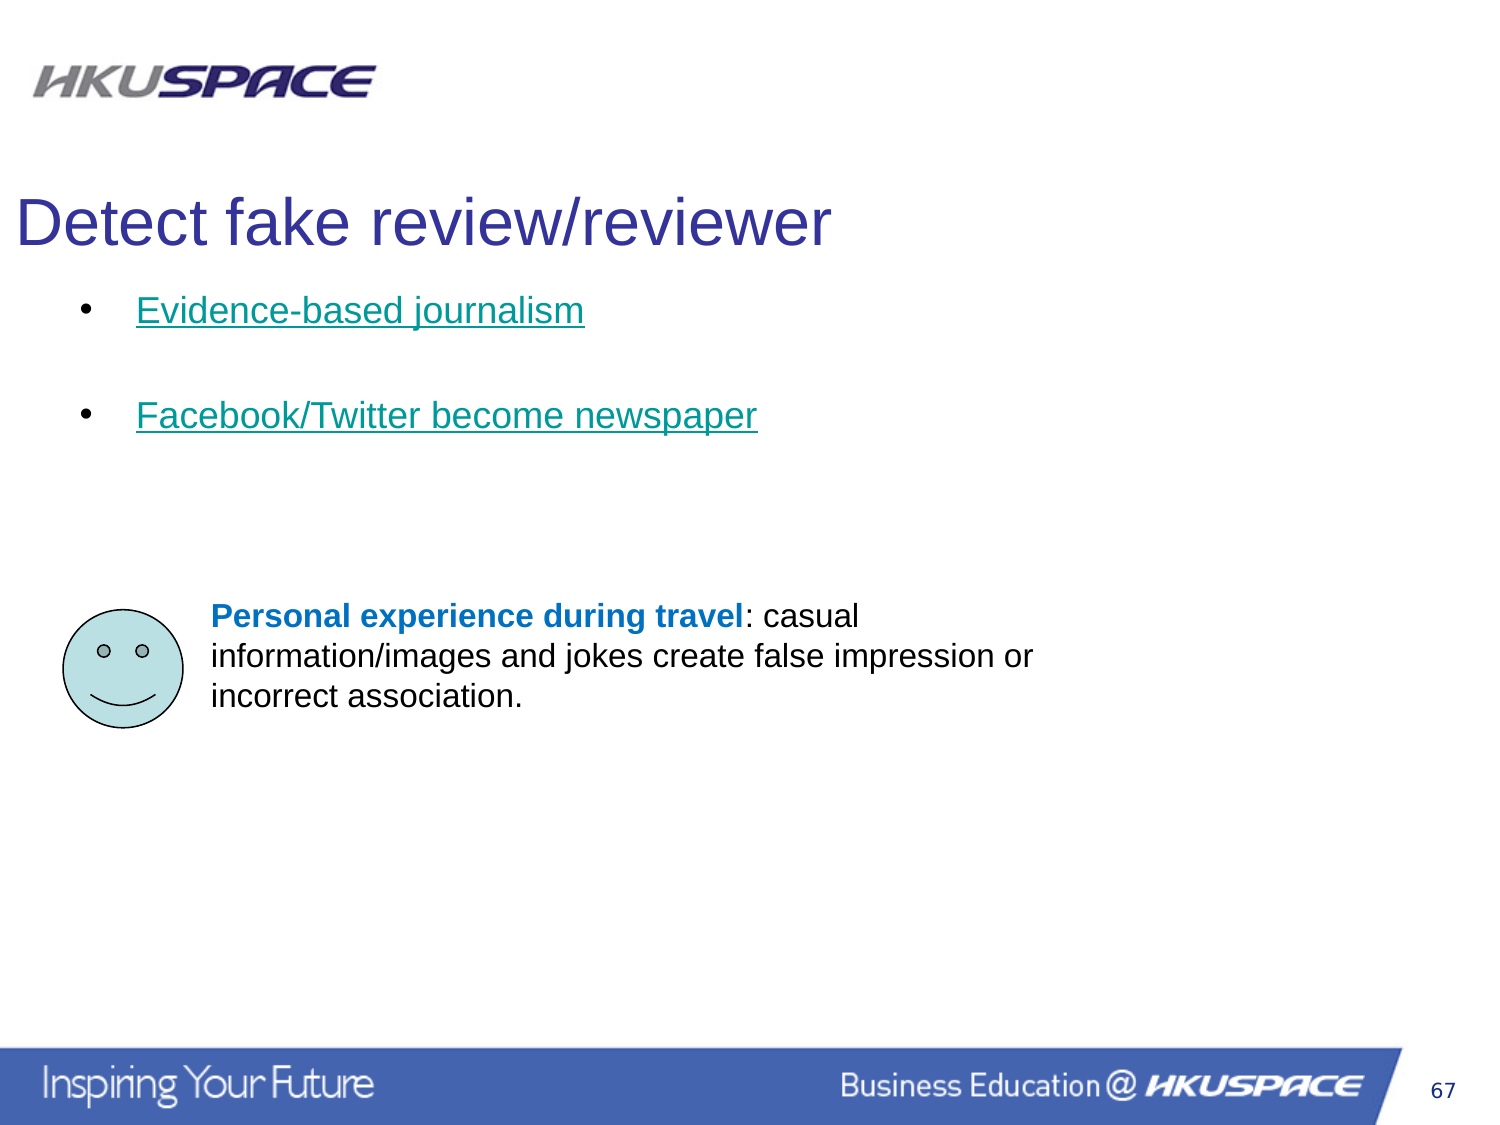

Detect fake review/reviewer
Evidence-based journalism

Facebook/Twitter become newspaper

Personal experience during travel: casual information/images and jokes create false impression or incorrect association.

67